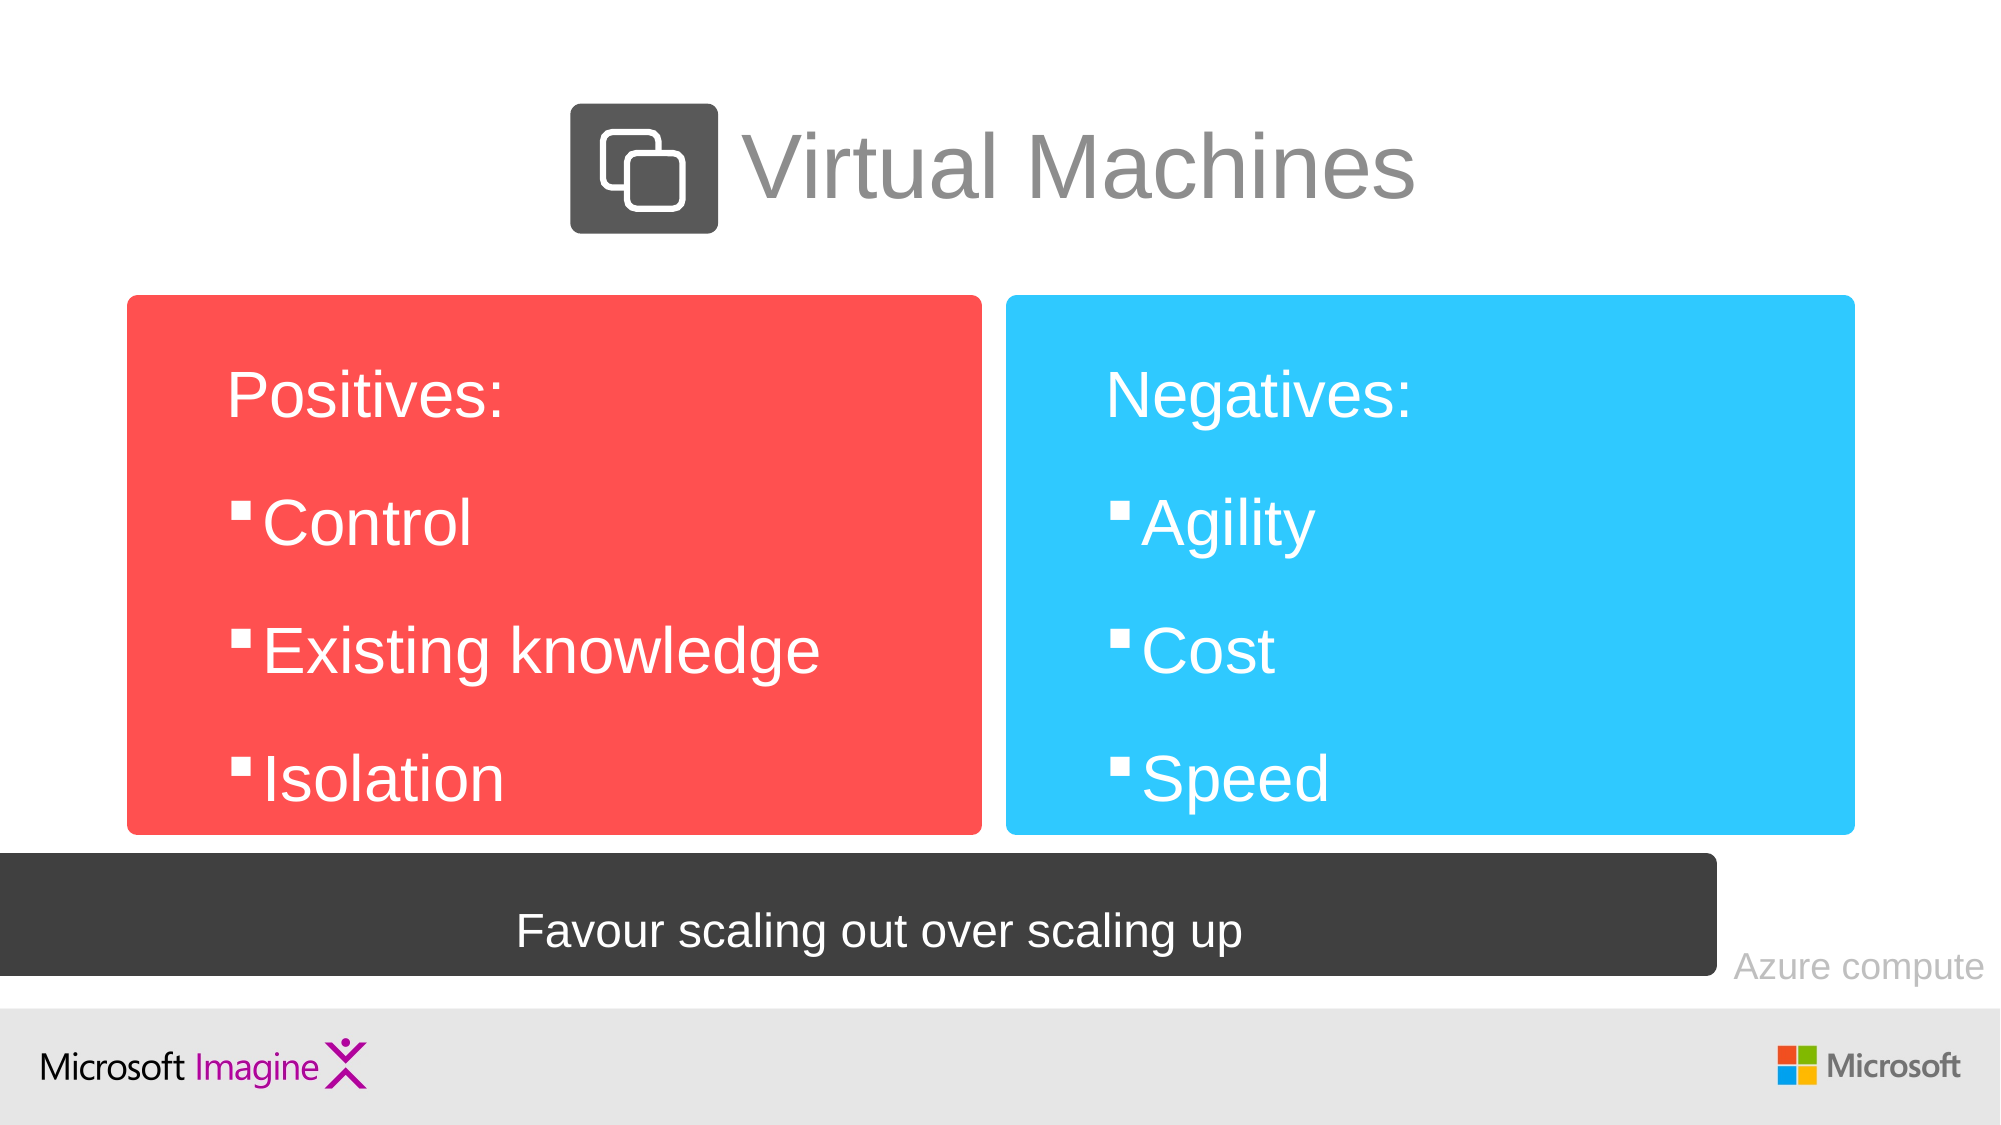

# Virtual Machines

Positives:
Control
Existing knowledge
Isolation
Negatives:
Agility
Cost
Speed
Favour scaling out over scaling up
Azure compute